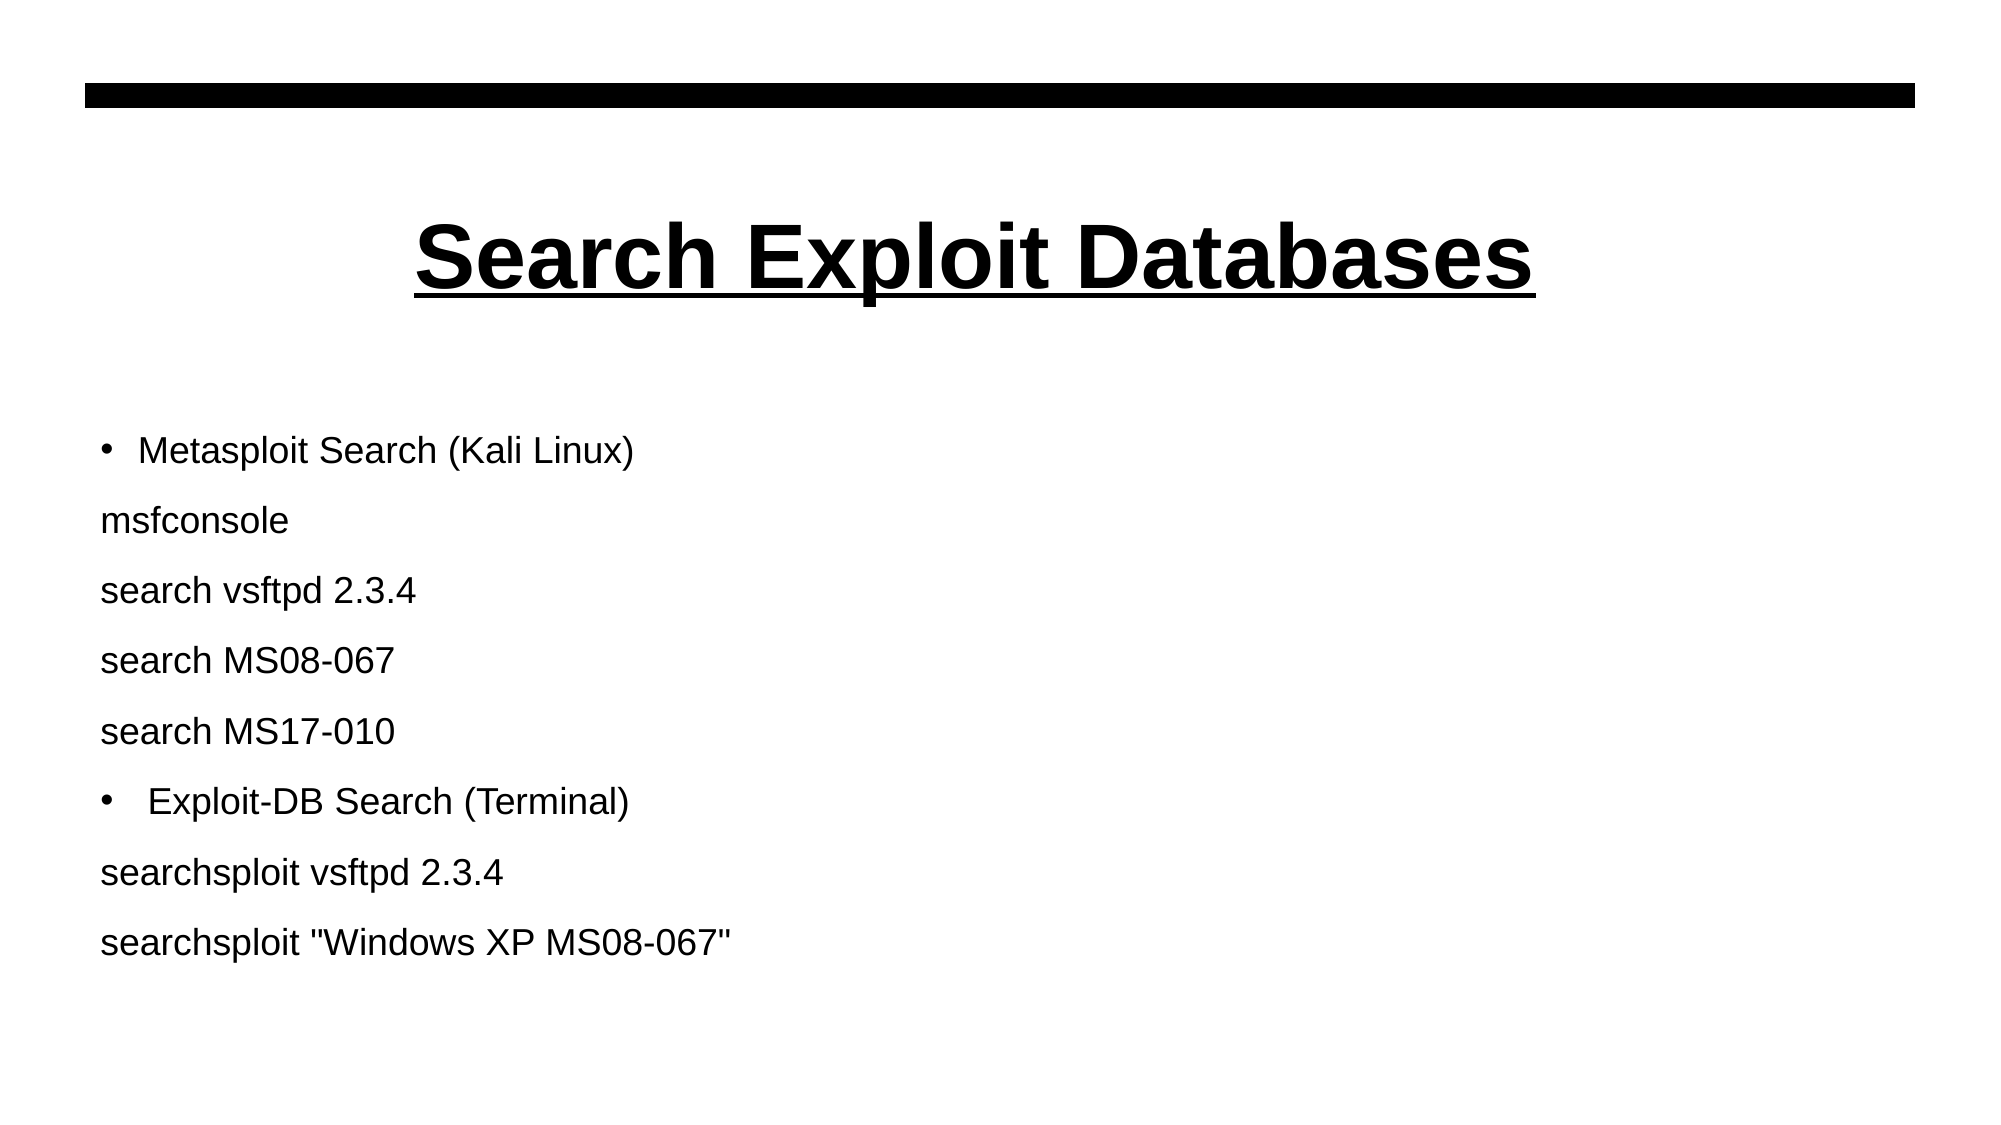

# Search Exploit Databases
Metasploit Search (Kali Linux)
msfconsole
search vsftpd 2.3.4
search MS08-067
search MS17-010
Exploit-DB Search (Terminal)
searchsploit vsftpd 2.3.4
searchsploit "Windows XP MS08-067"